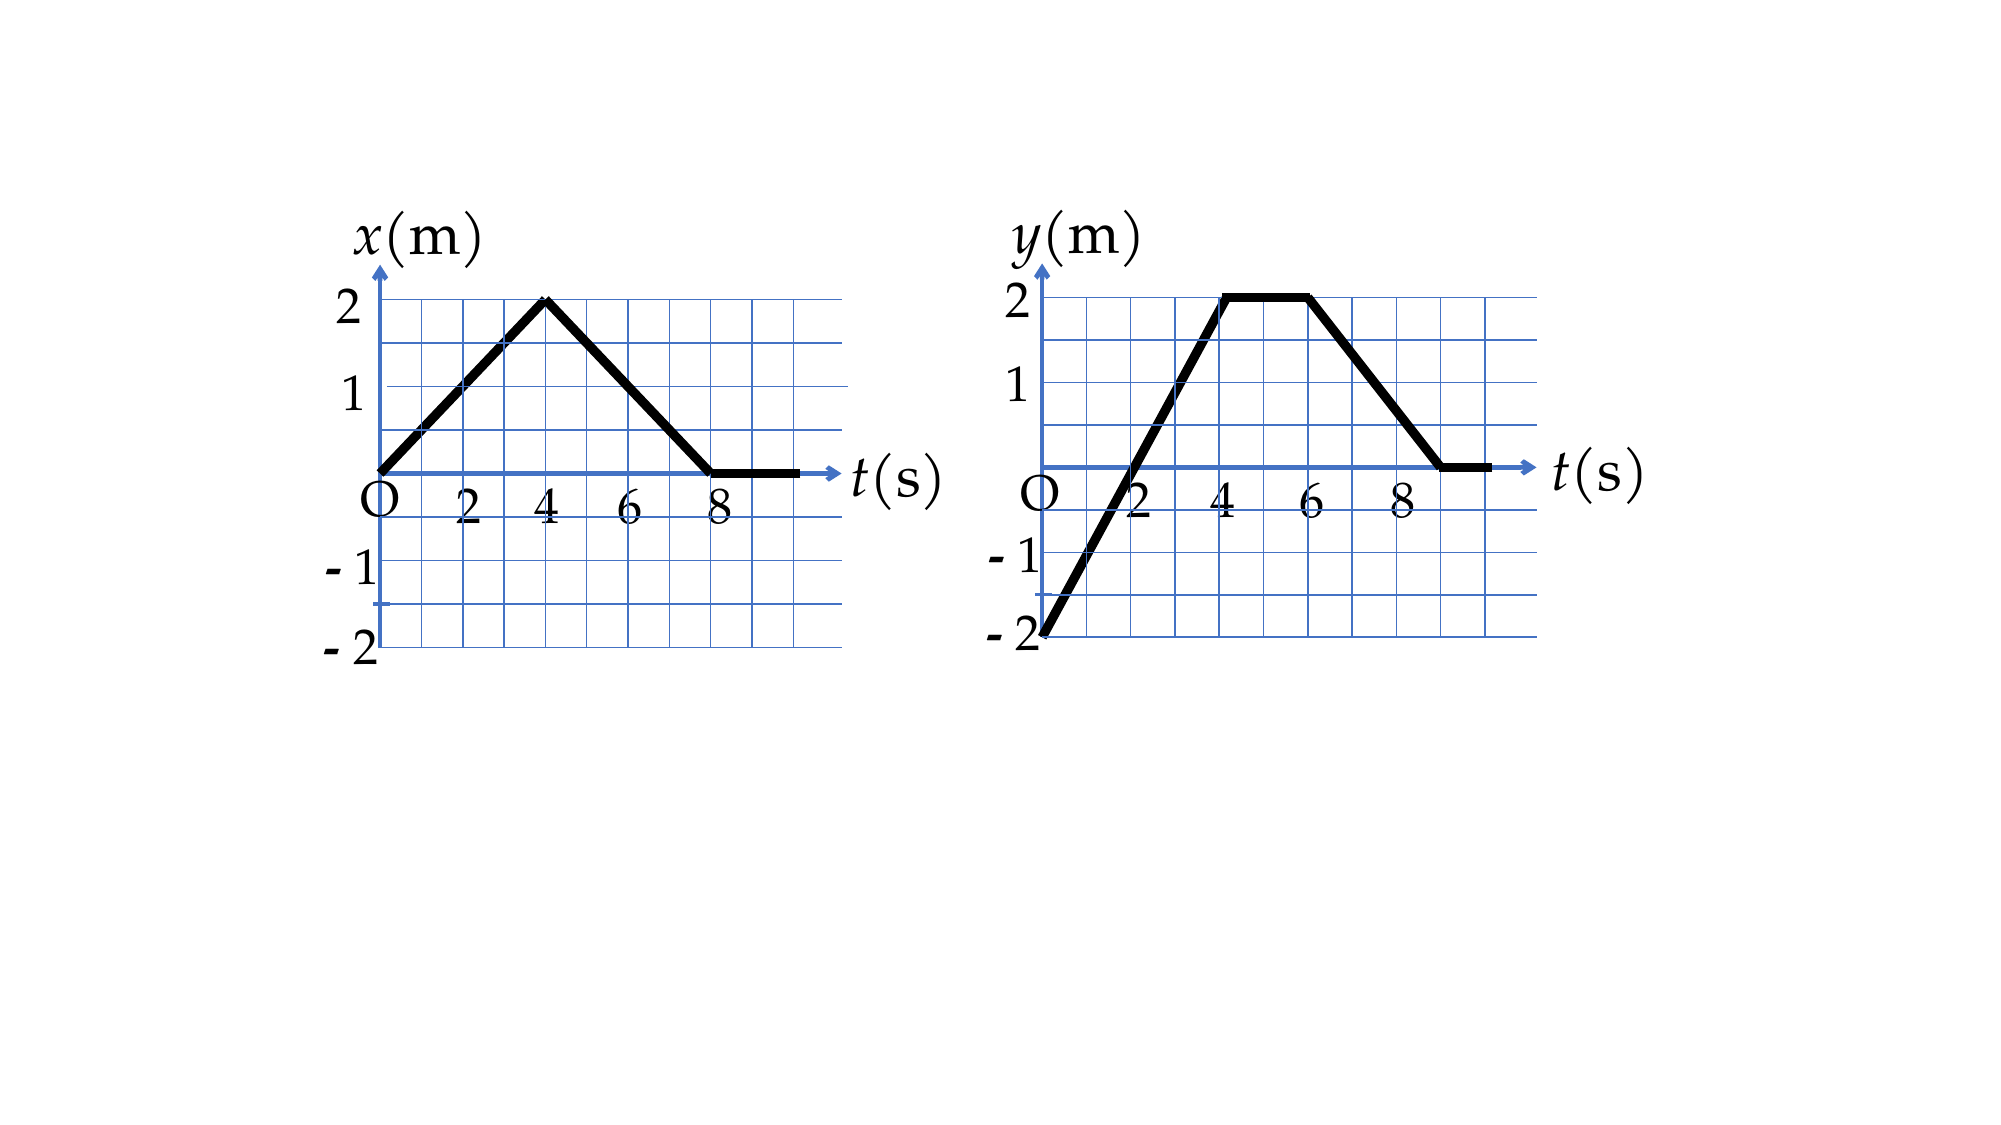

y(m)
x(m)
2
2
1
1
t(s)
t(s)
O
O
2
4
6
8
2
4
6
8
- 1
- 1
- 2
- 2